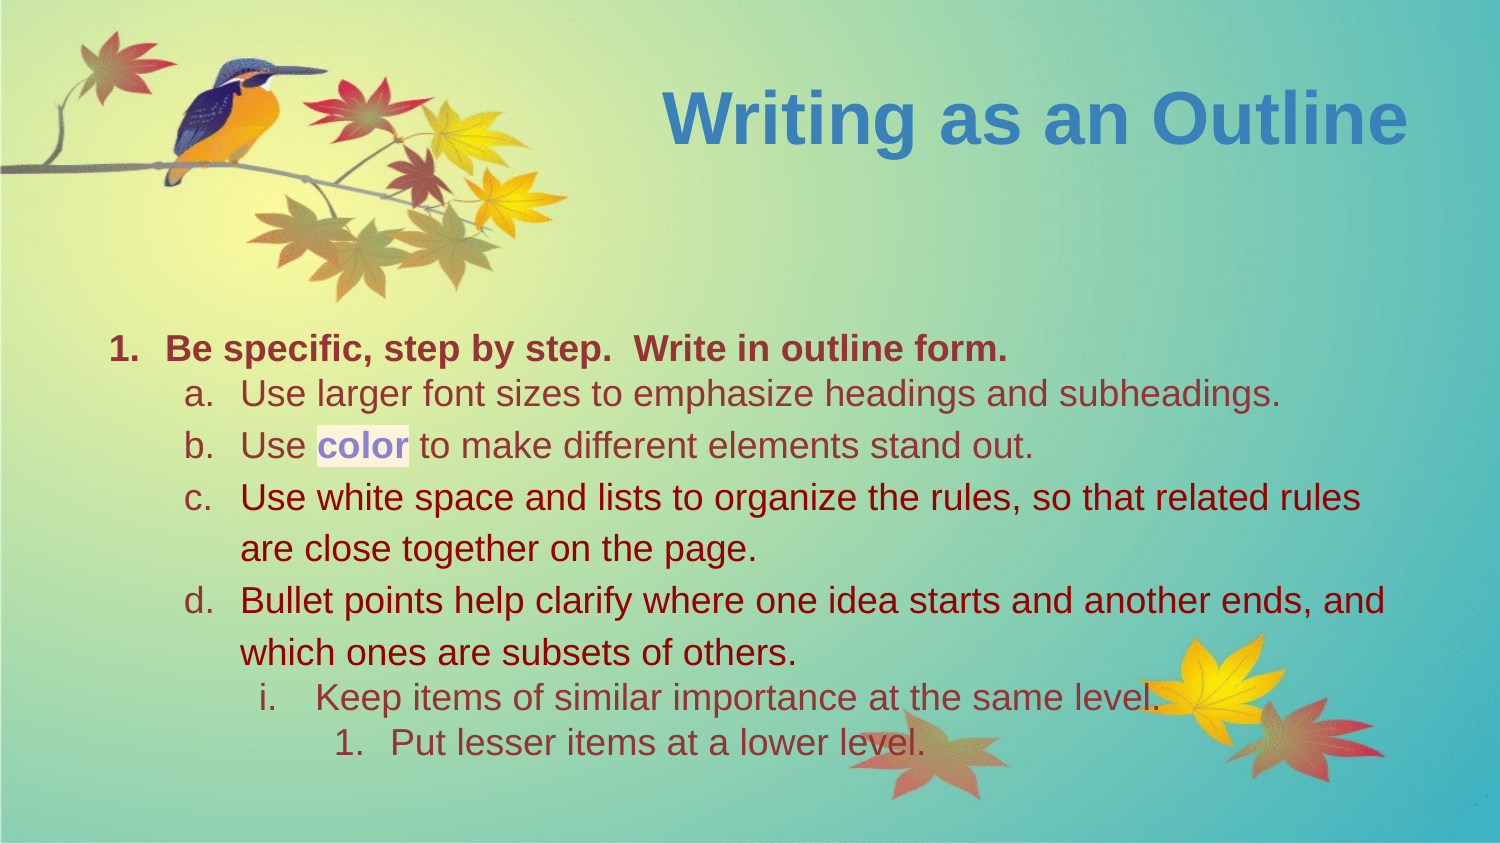

# Writing as an Outline
Be specific, step by step.  Write in outline form.
Use larger font sizes to emphasize headings and subheadings.
Use color to make different elements stand out.
Use white space and lists to organize the rules, so that related rules are close together on the page.
Bullet points help clarify where one idea starts and another ends, and which ones are subsets of others.
Keep items of similar importance at the same level.
Put lesser items at a lower level.